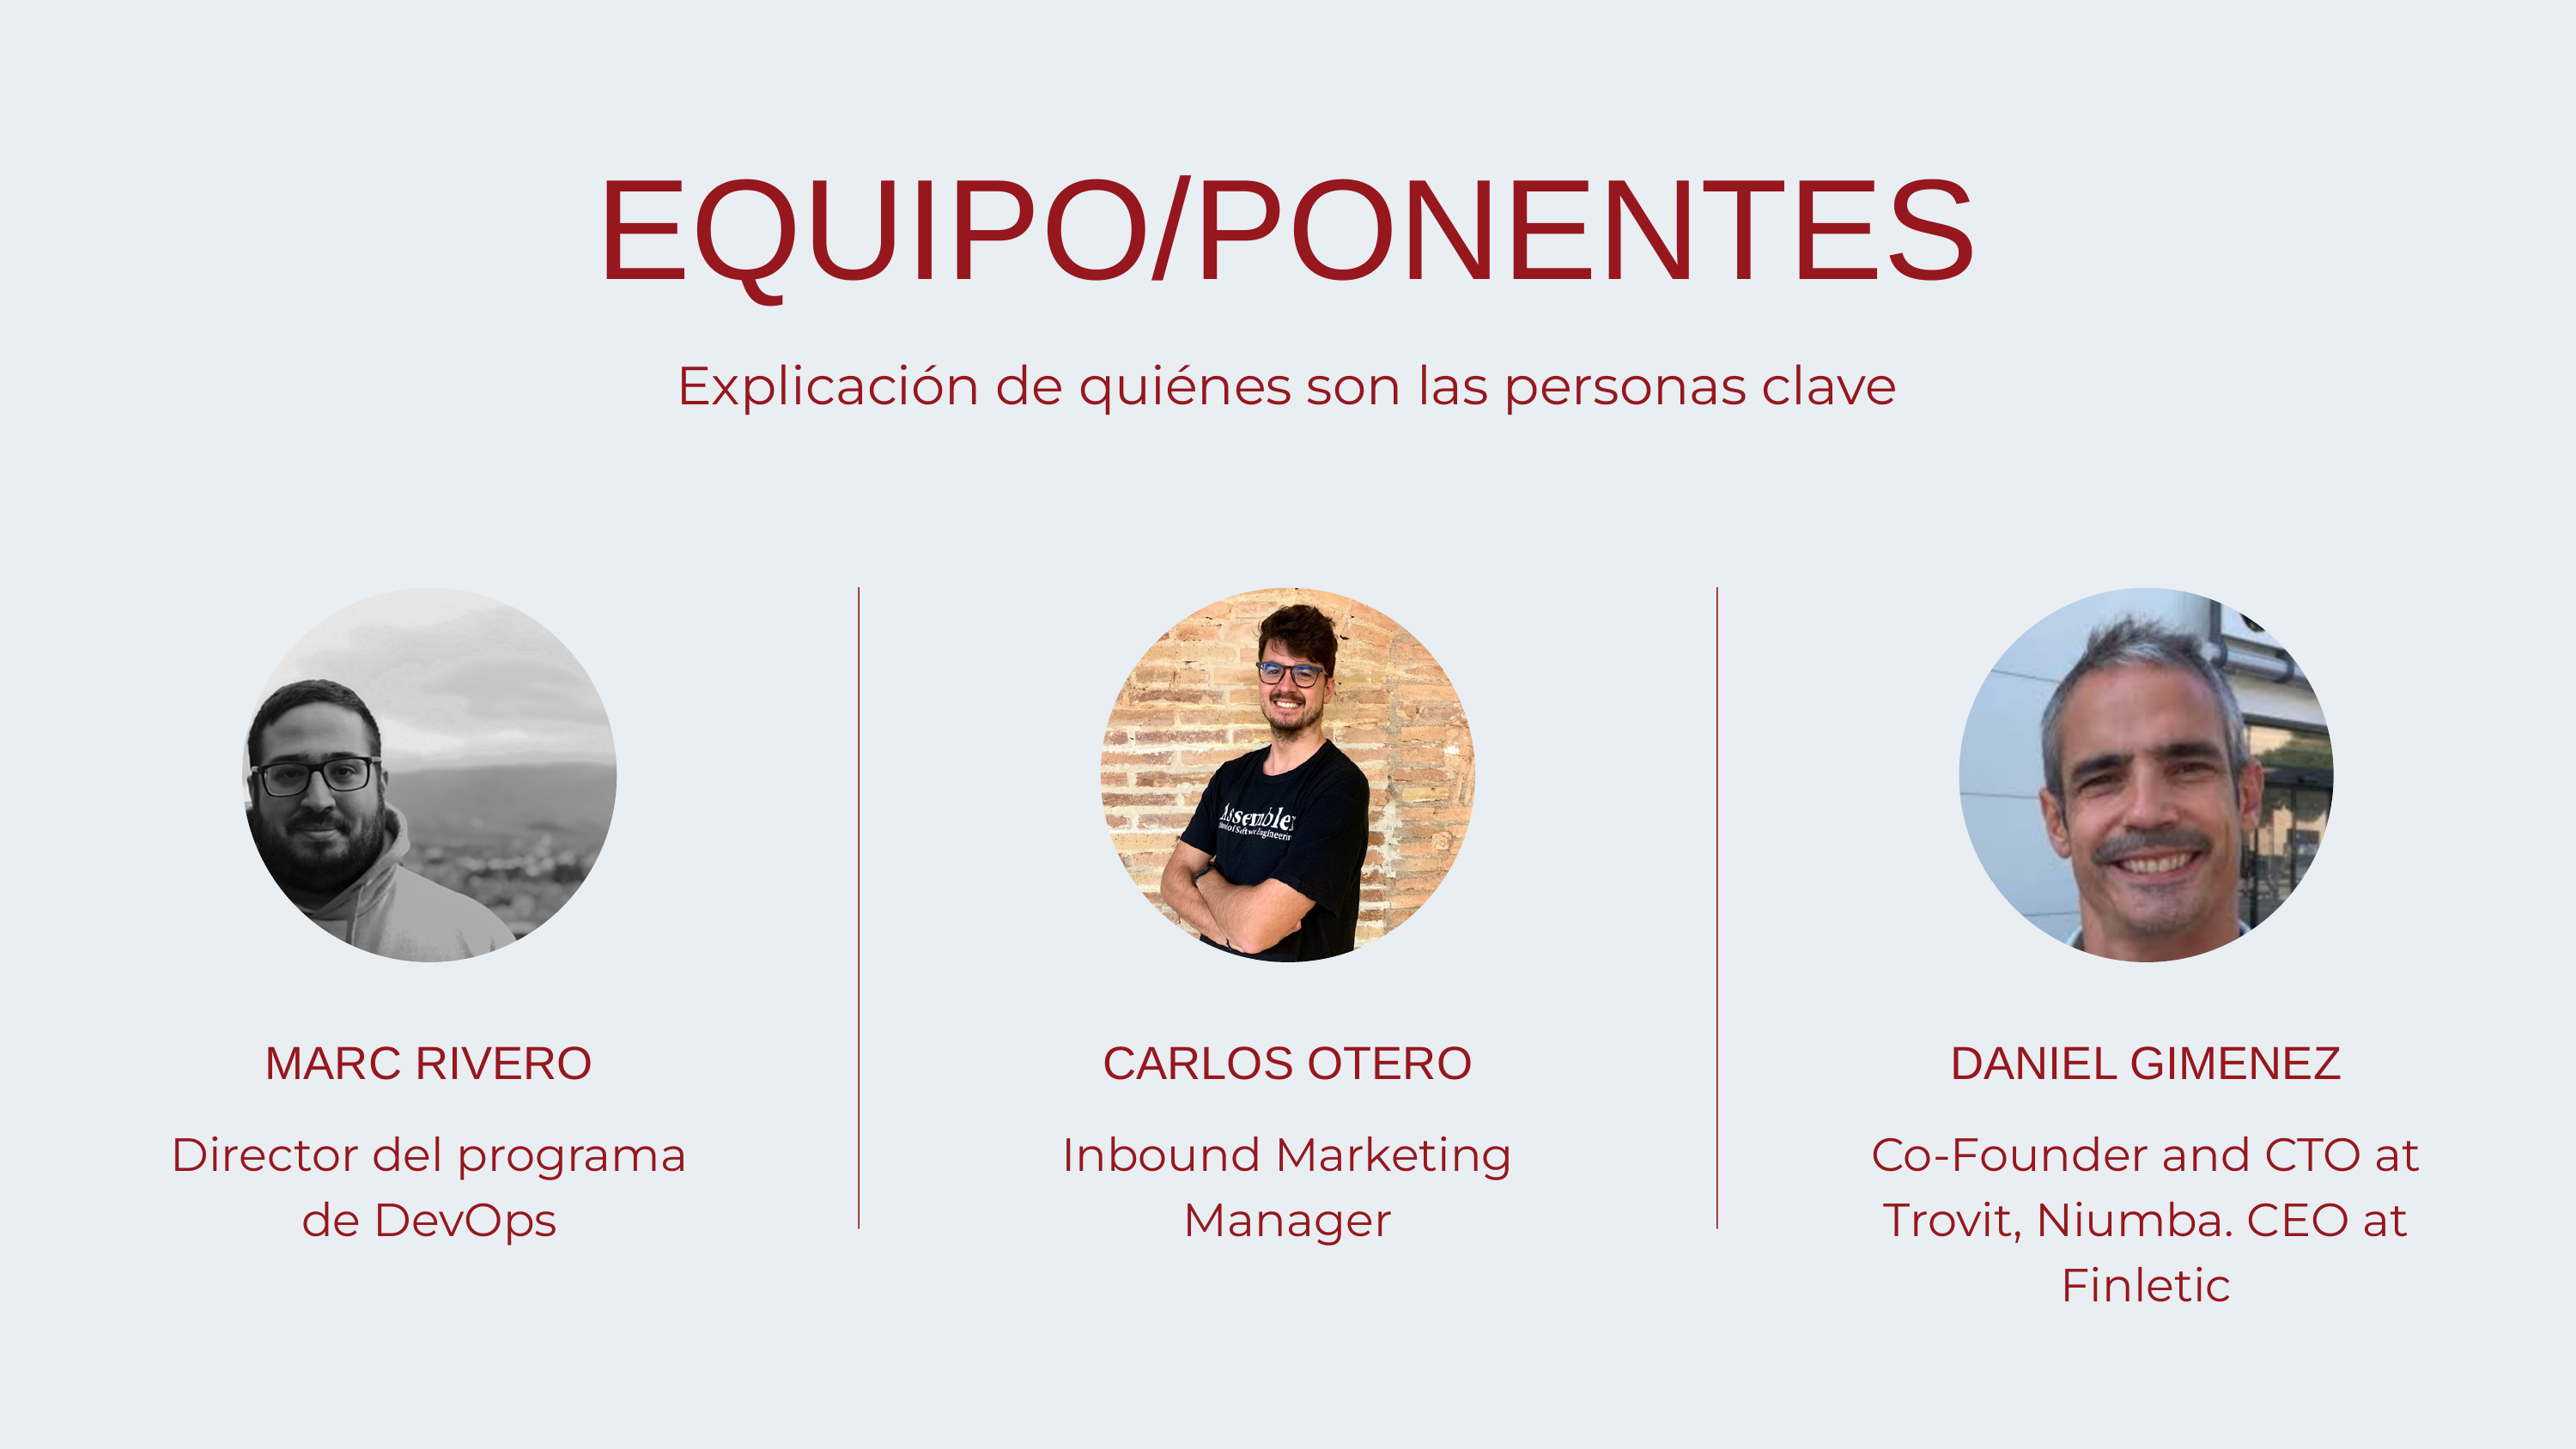

EQUIPO/PONENTES
Explicación de quiénes son las personas clave

MARC RIVERO
Director del programa de DevOps
CARLOS OTERO
Inbound Marketing Manager
DANIEL GIMENEZ
Co-Founder and CTO at Trovit, Niumba. CEO at Finletic